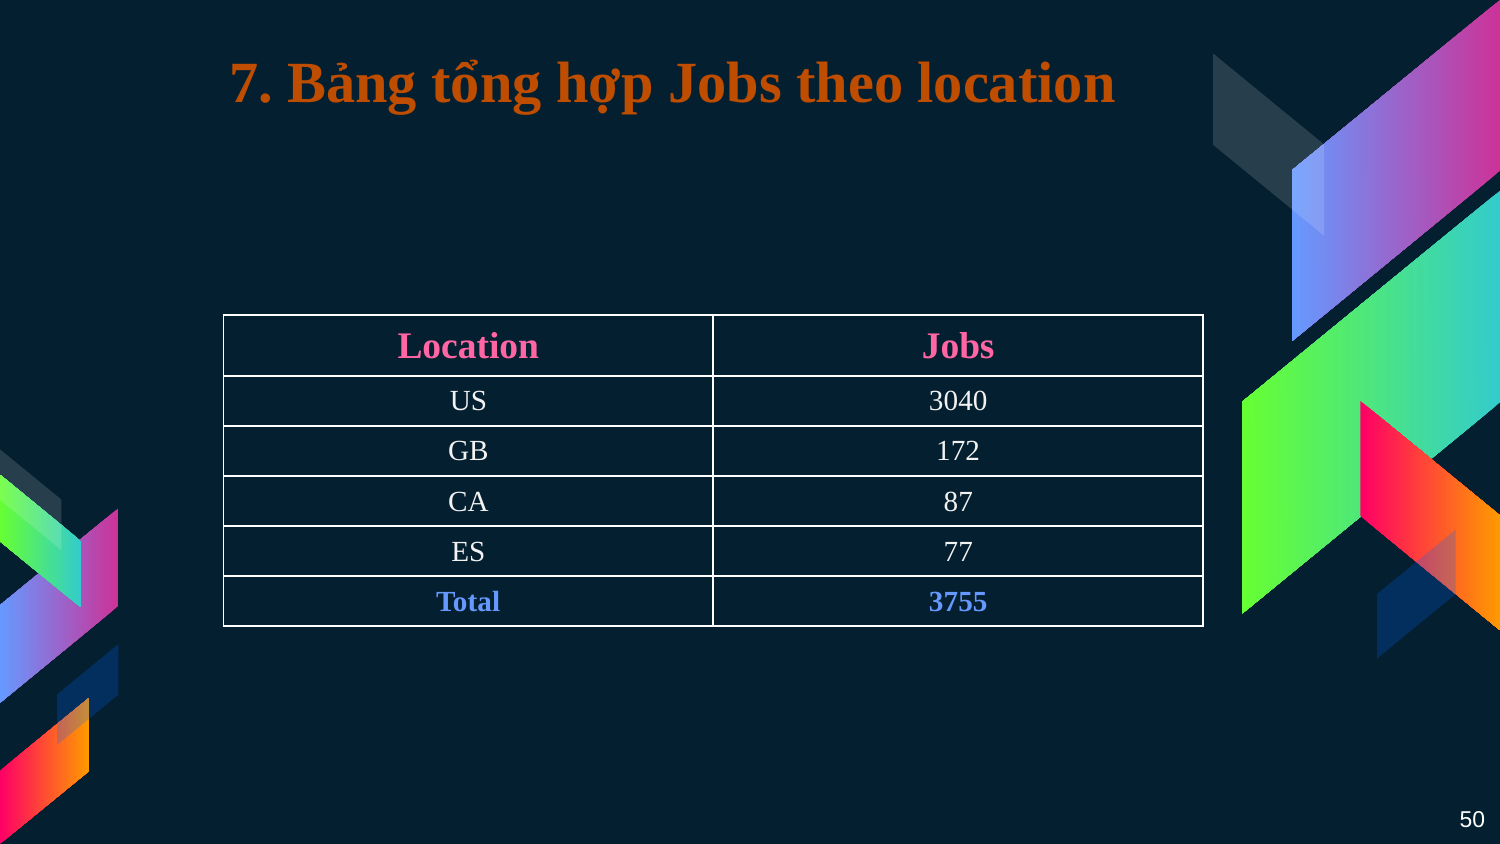

7. Bảng tổng hợp Jobs theo location
| Location | Jobs |
| --- | --- |
| US | 3040 |
| GB | 172 |
| CA | 87 |
| ES | 77 |
| Total | 3755 |
50